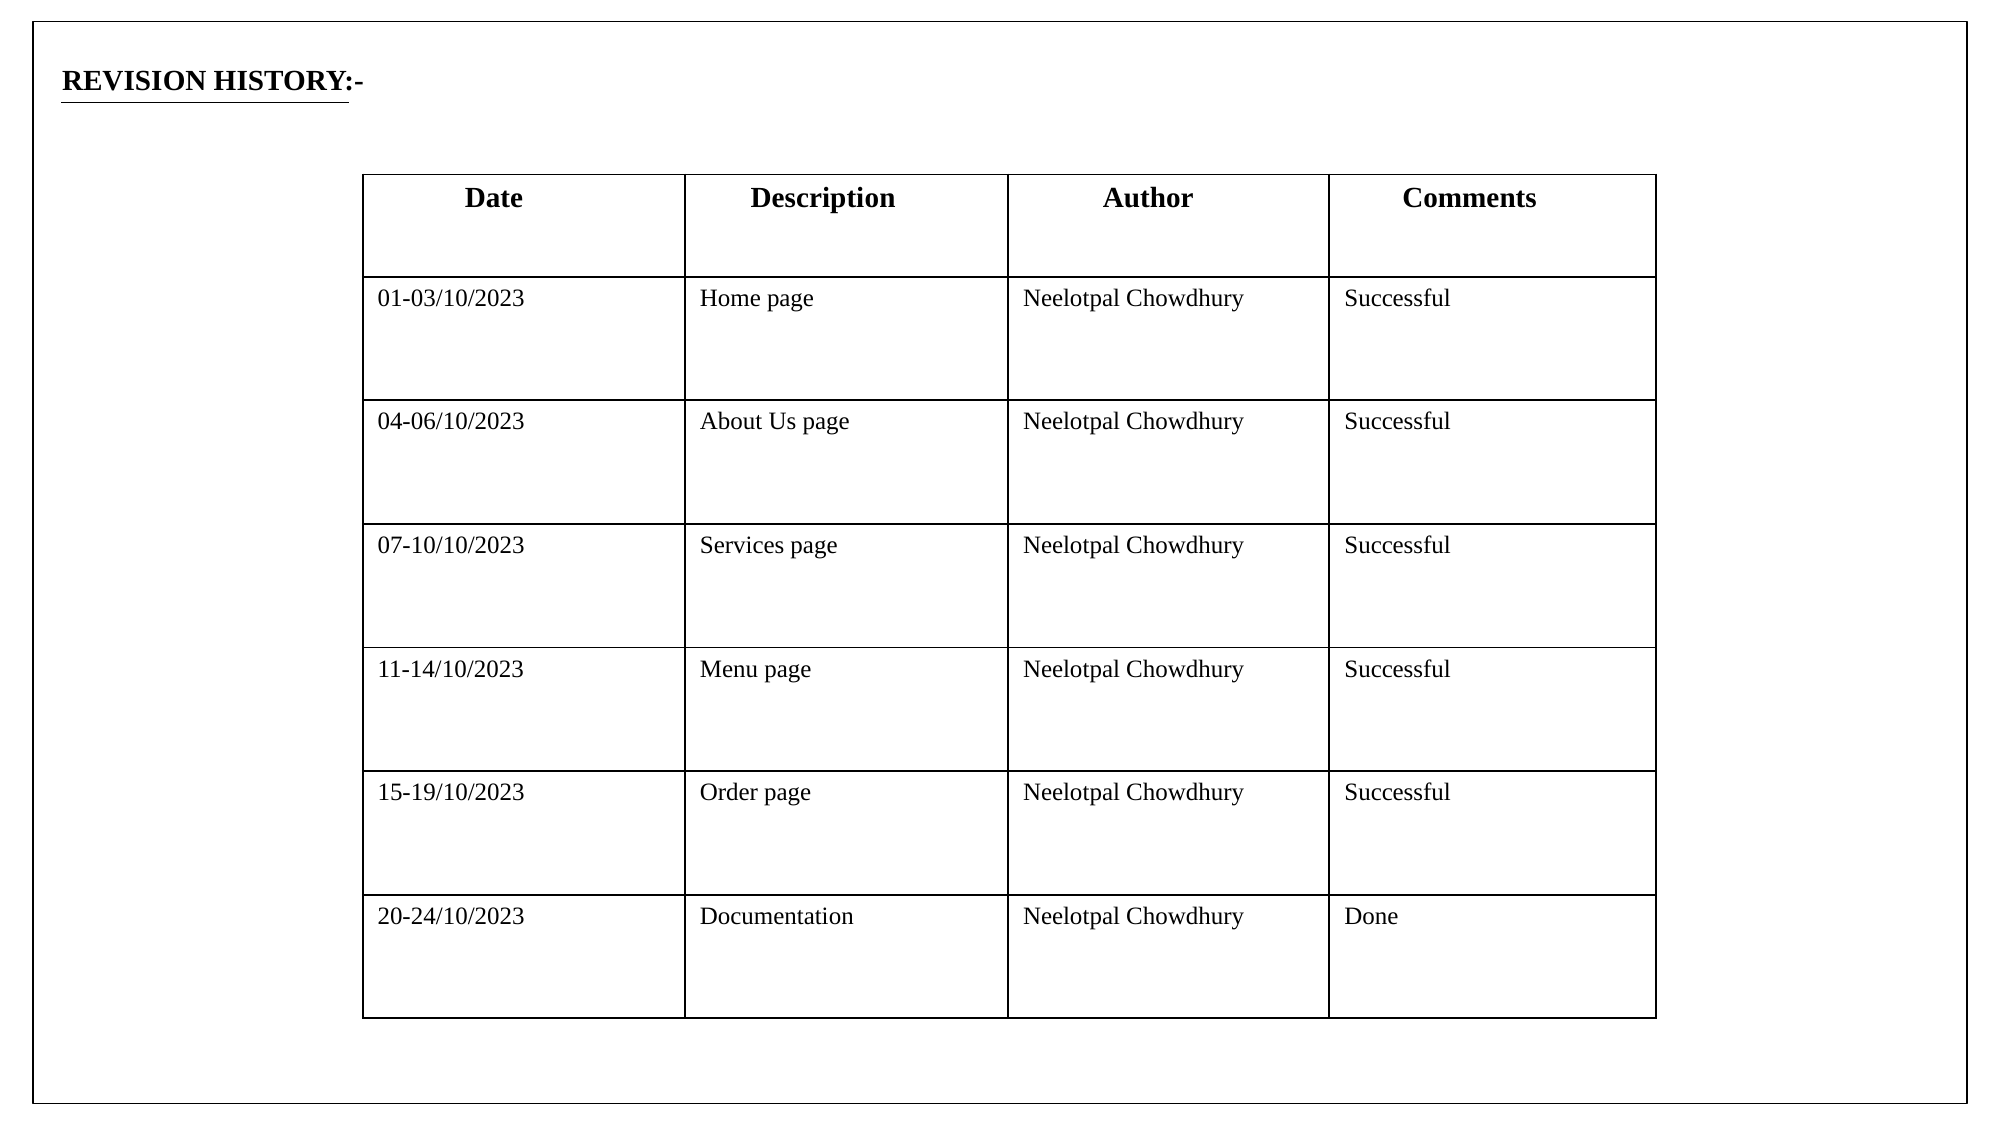

REVISION HISTORY:-
| Date | Description | Author | Comments |
| --- | --- | --- | --- |
| 01-03/10/2023 | Home page | Neelotpal Chowdhury | Successful |
| 04-06/10/2023 | About Us page | Neelotpal Chowdhury | Successful |
| 07-10/10/2023 | Services page | Neelotpal Chowdhury | Successful |
| 11-14/10/2023 | Menu page | Neelotpal Chowdhury | Successful |
| 15-19/10/2023 | Order page | Neelotpal Chowdhury | Successful |
| 20-24/10/2023 | Documentation | Neelotpal Chowdhury | Done |